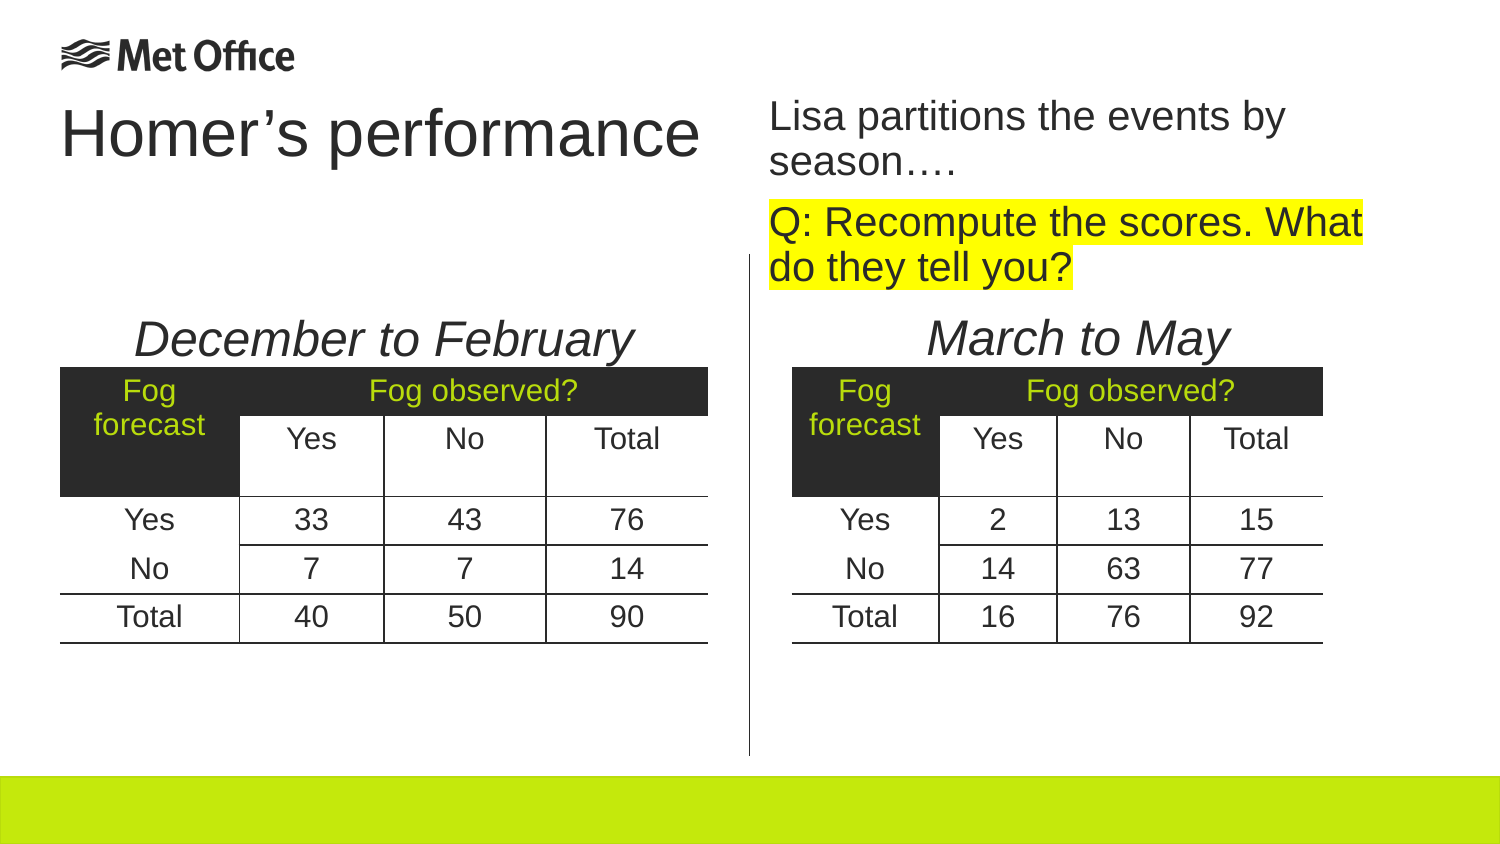

# Homer’s performance
Lisa partitions the events by season….
Q: Recompute the scores. What do they tell you?
March to May
December to February
| Fog forecast | Fog observed? |  |  |
| --- | --- | --- | --- |
|  | Yes | No | Total |
| Yes | 33 | 43 | 76 |
| No | 7 | 7 | 14 |
| Total | 40 | 50 | 90 |
| Fog forecast | Fog observed? |  |  |
| --- | --- | --- | --- |
|  | Yes | No | Total |
| Yes | 2 | 13 | 15 |
| No | 14 | 63 | 77 |
| Total | 16 | 76 | 92 |